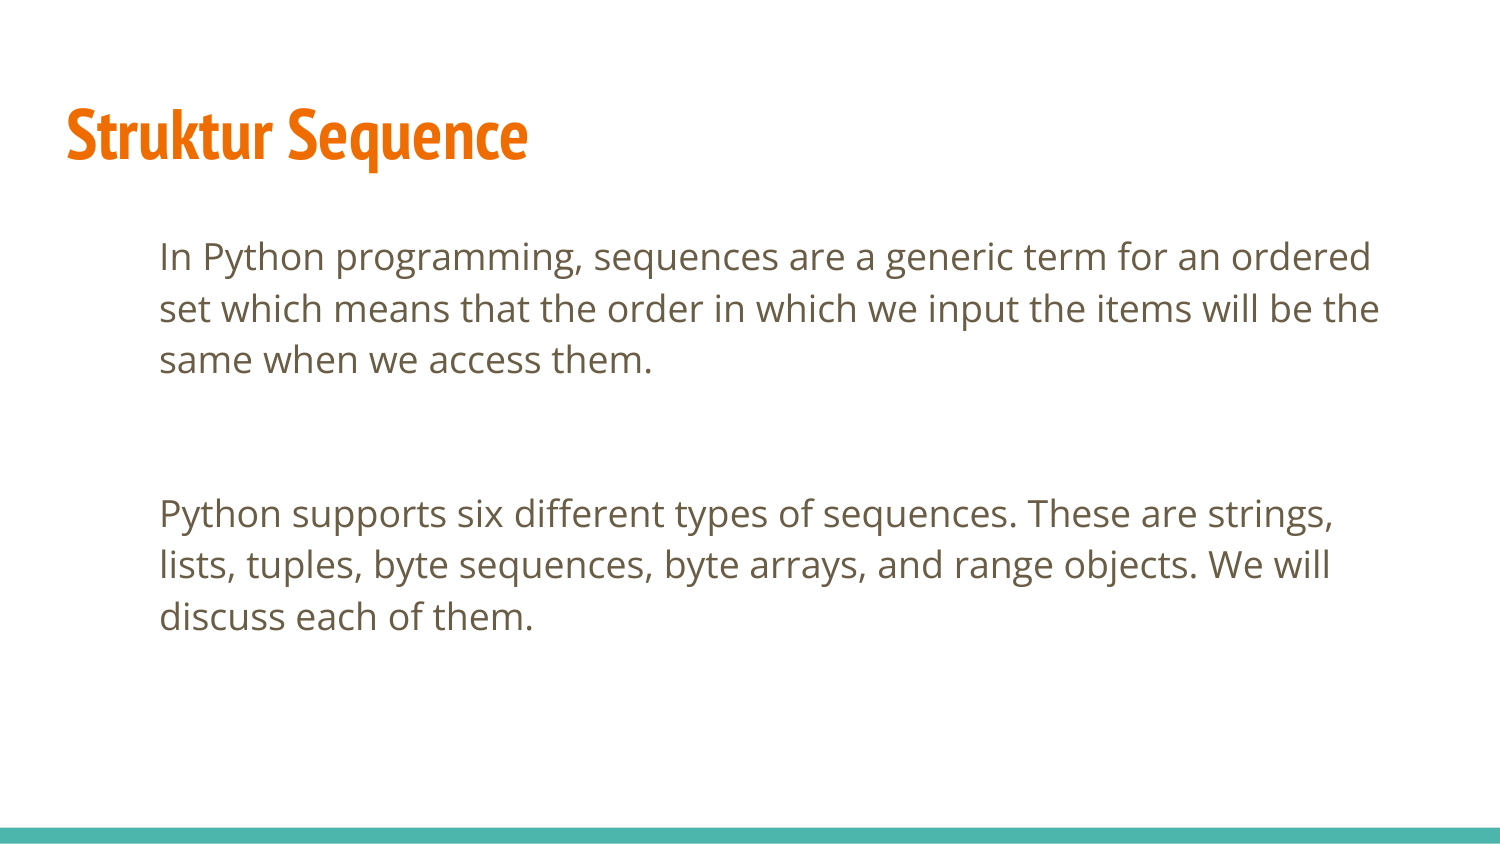

# Struktur Sequence
In Python programming, sequences are a generic term for an ordered set which means that the order in which we input the items will be the same when we access them.

Python supports six different types of sequences. These are strings, lists, tuples, byte sequences, byte arrays, and range objects. We will discuss each of them.